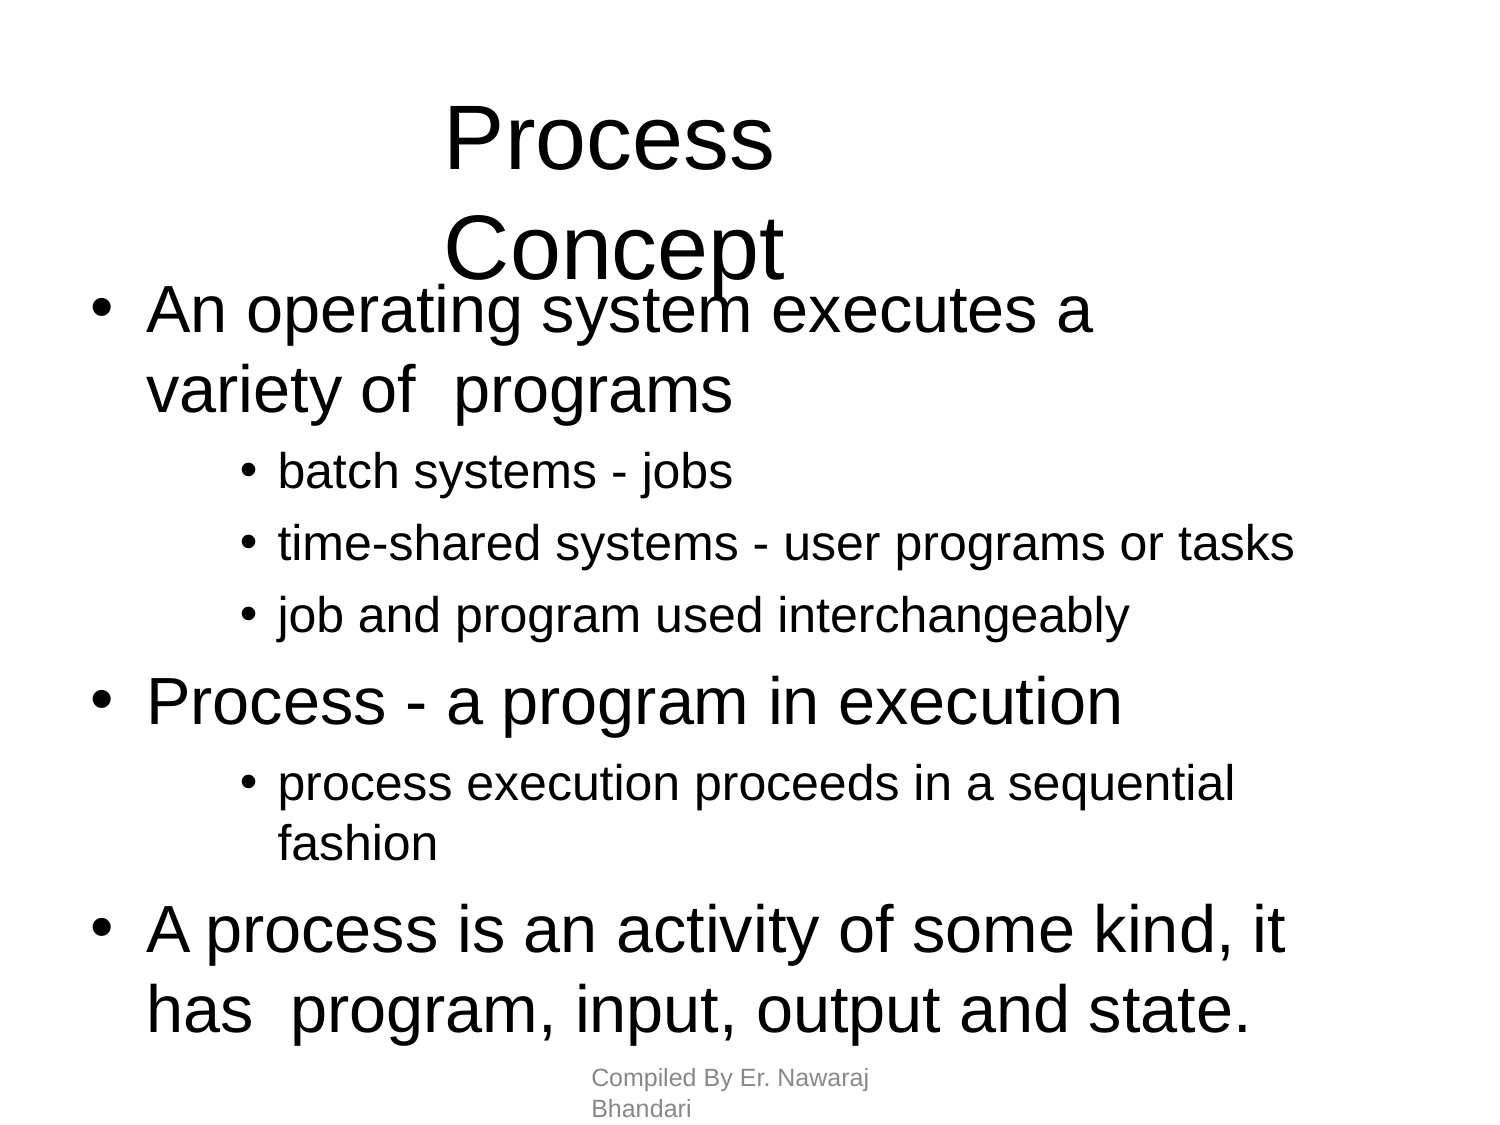

# Process Concept
An operating system executes a variety of  programs
batch systems - jobs
time-shared systems - user programs or tasks
job and program used interchangeably
Process - a program in execution
process execution proceeds in a sequential fashion
A process is an activity of some kind, it has  program, input, output and state.
Compiled By Er. Nawaraj Bhandari